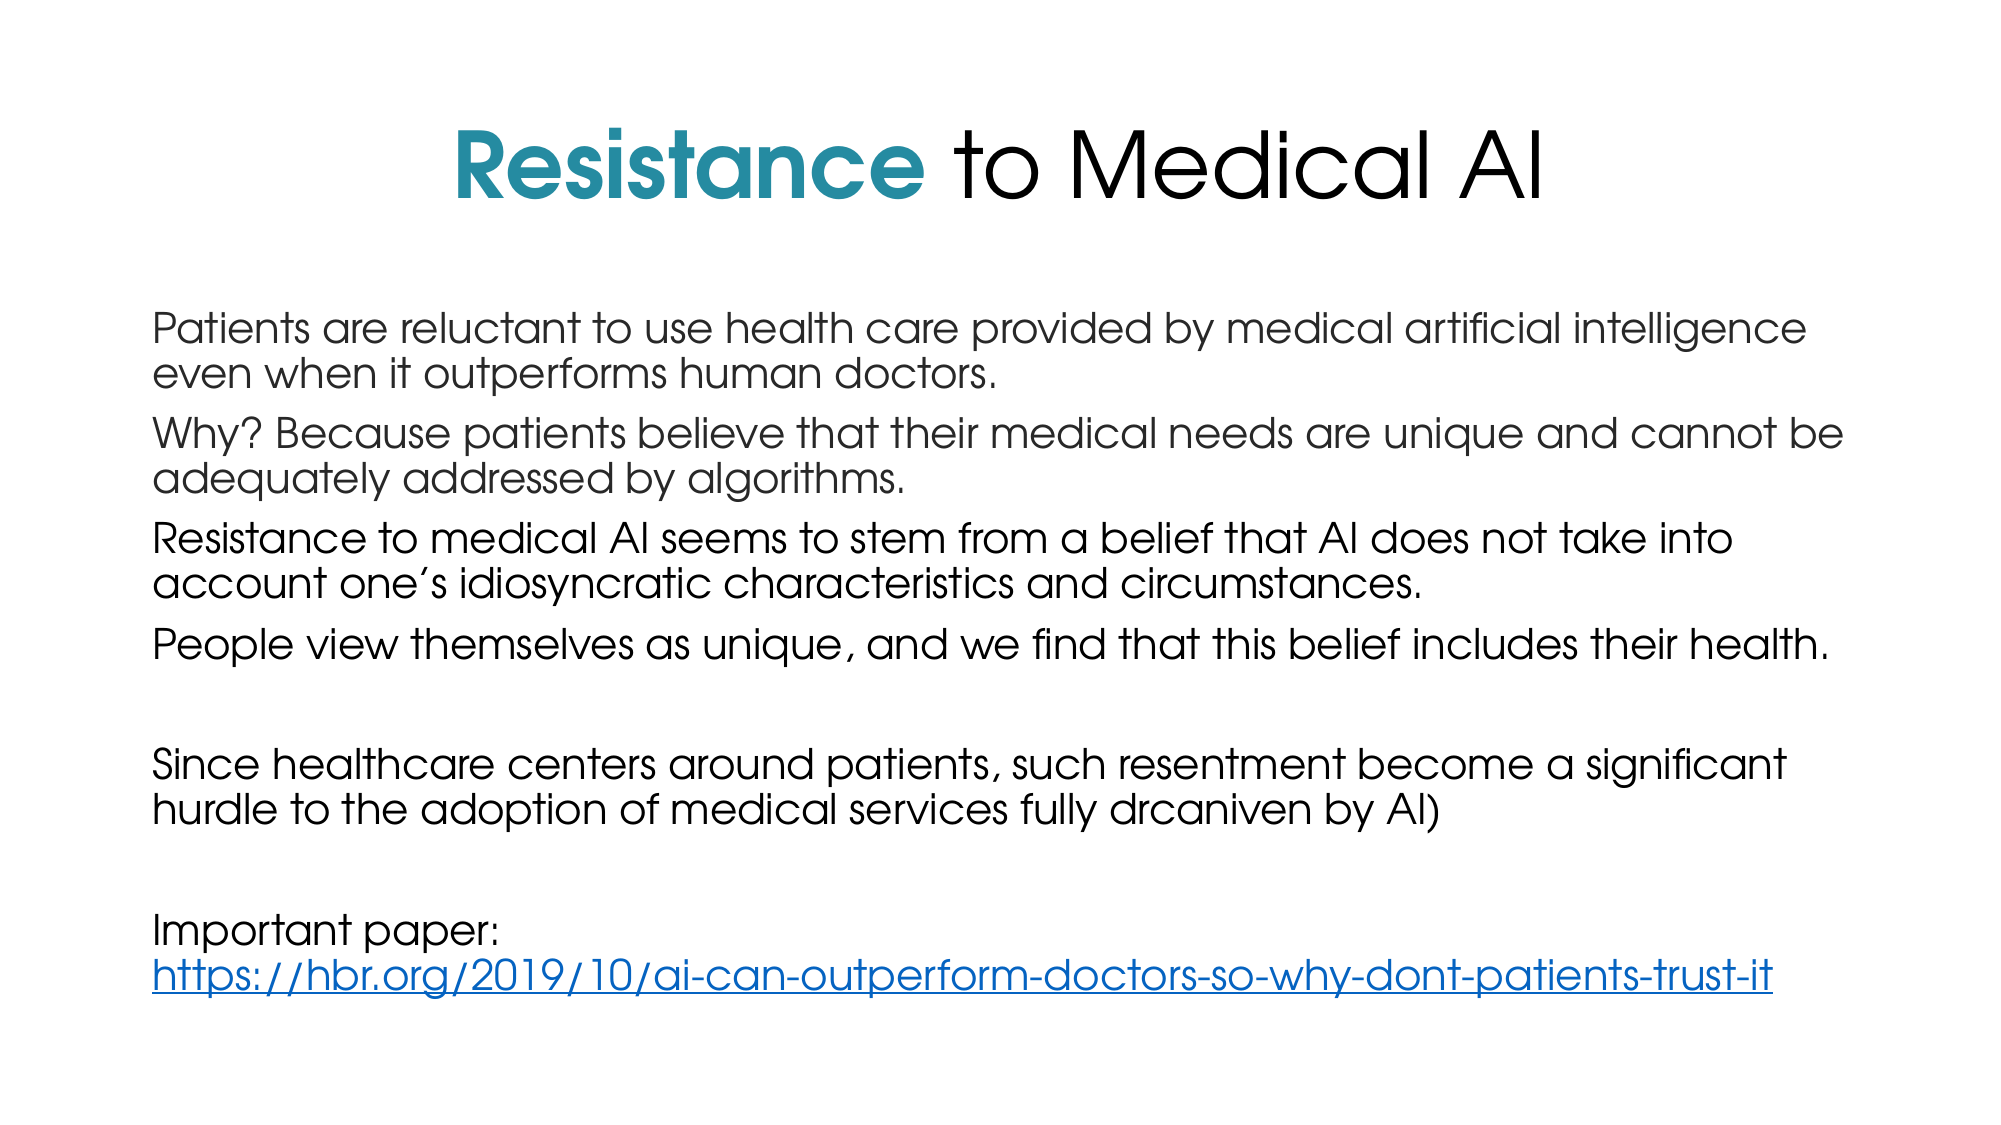

# Resistance to Medical AI
Patients are reluctant to use health care provided by medical artificial intelligence even when it outperforms human doctors.
Why? Because patients believe that their medical needs are unique and cannot be adequately addressed by algorithms.
Resistance to medical AI seems to stem from a belief that AI does not take into account one’s idiosyncratic characteristics and circumstances.
People view themselves as unique, and we find that this belief includes their health.

Since healthcare centers around patients, such resentment become a significant hurdle to the adoption of medical services fully drcaniven by AI)

Important paper: https://hbr.org/2019/10/ai-can-outperform-doctors-so-why-dont-patients-trust-it